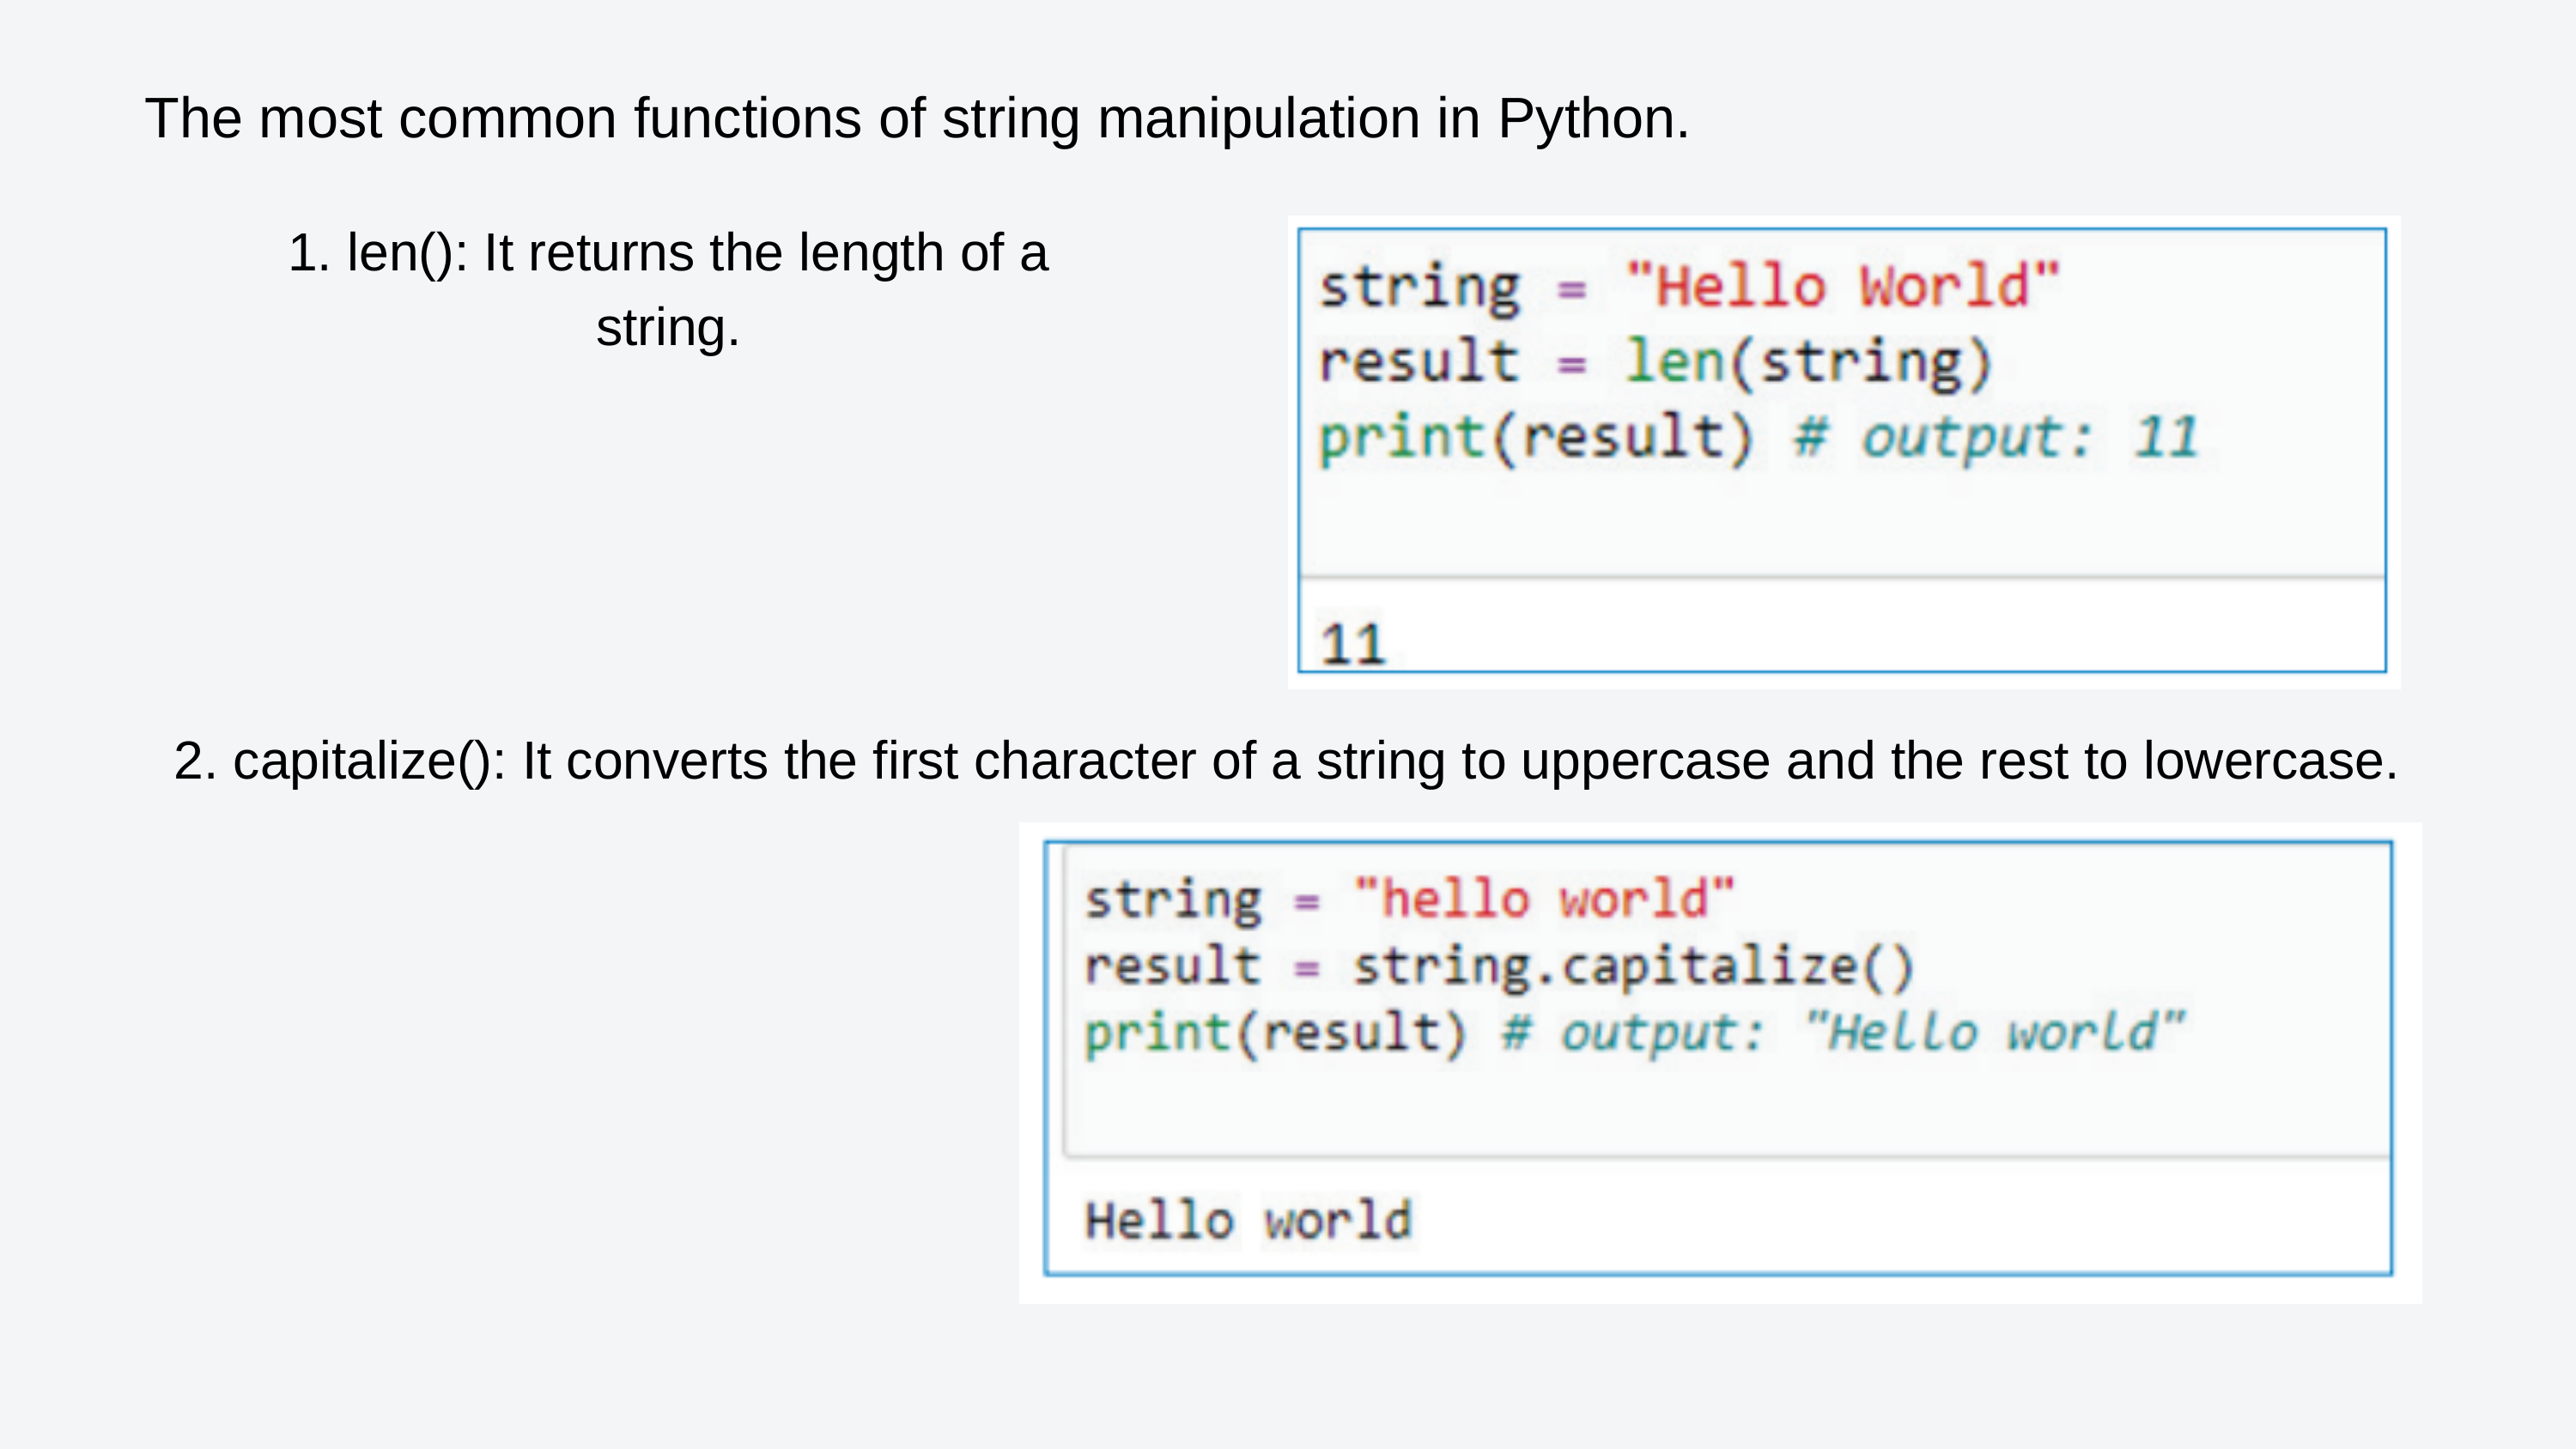

The most common functions of string manipulation in Python.
1. len(): It returns the length of a string.

2. capitalize(): It converts the first character of a string to uppercase and the rest to lowercase.